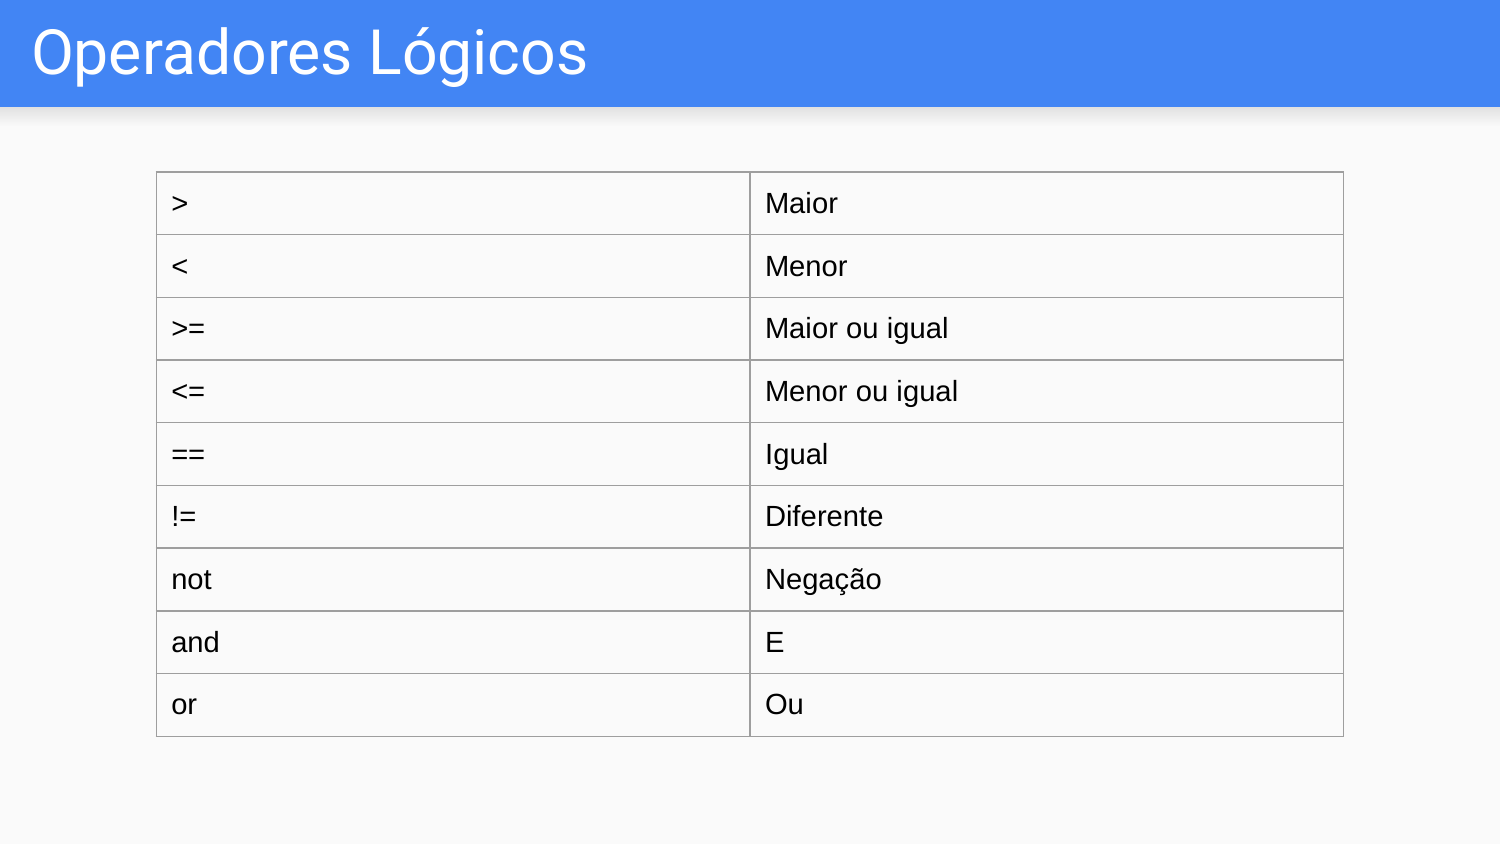

# Operadores Lógicos
| > | Maior |
| --- | --- |
| < | Menor |
| >= | Maior ou igual |
| <= | Menor ou igual |
| == | Igual |
| != | Diferente |
| not | Negação |
| and | E |
| or | Ou |